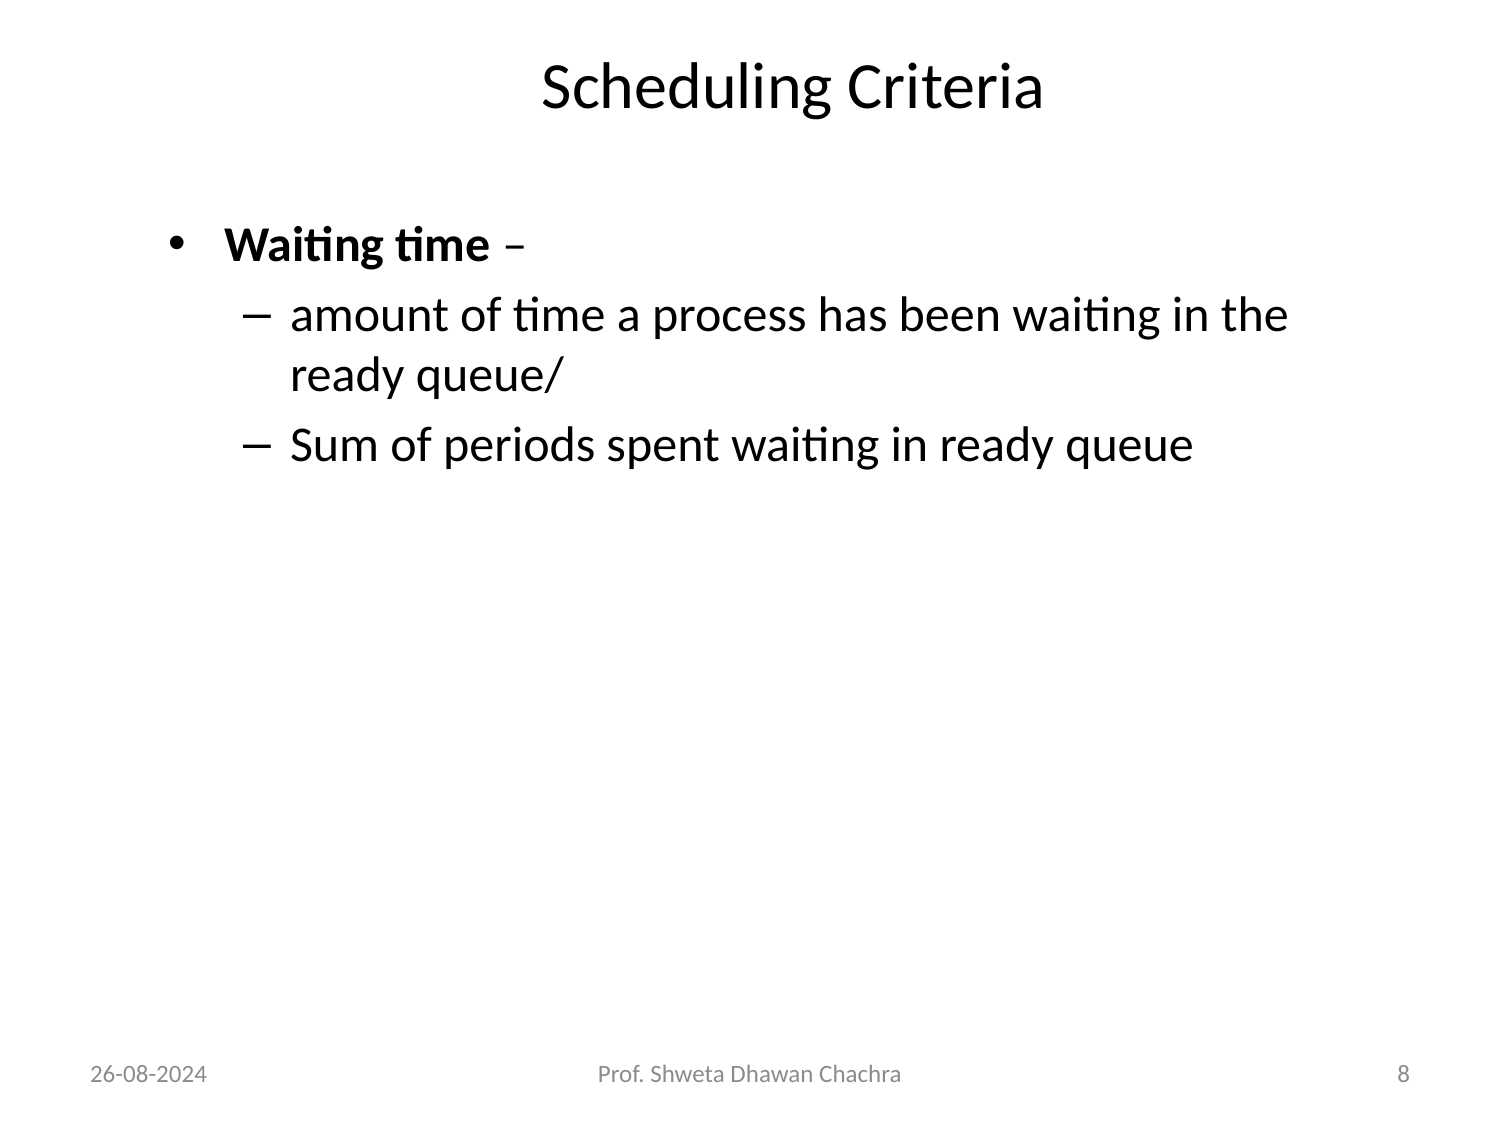

# Scheduling Criteria
Waiting time –
amount of time a process has been waiting in the ready queue/
Sum of periods spent waiting in ready queue
26-08-2024
Prof. Shweta Dhawan Chachra
8